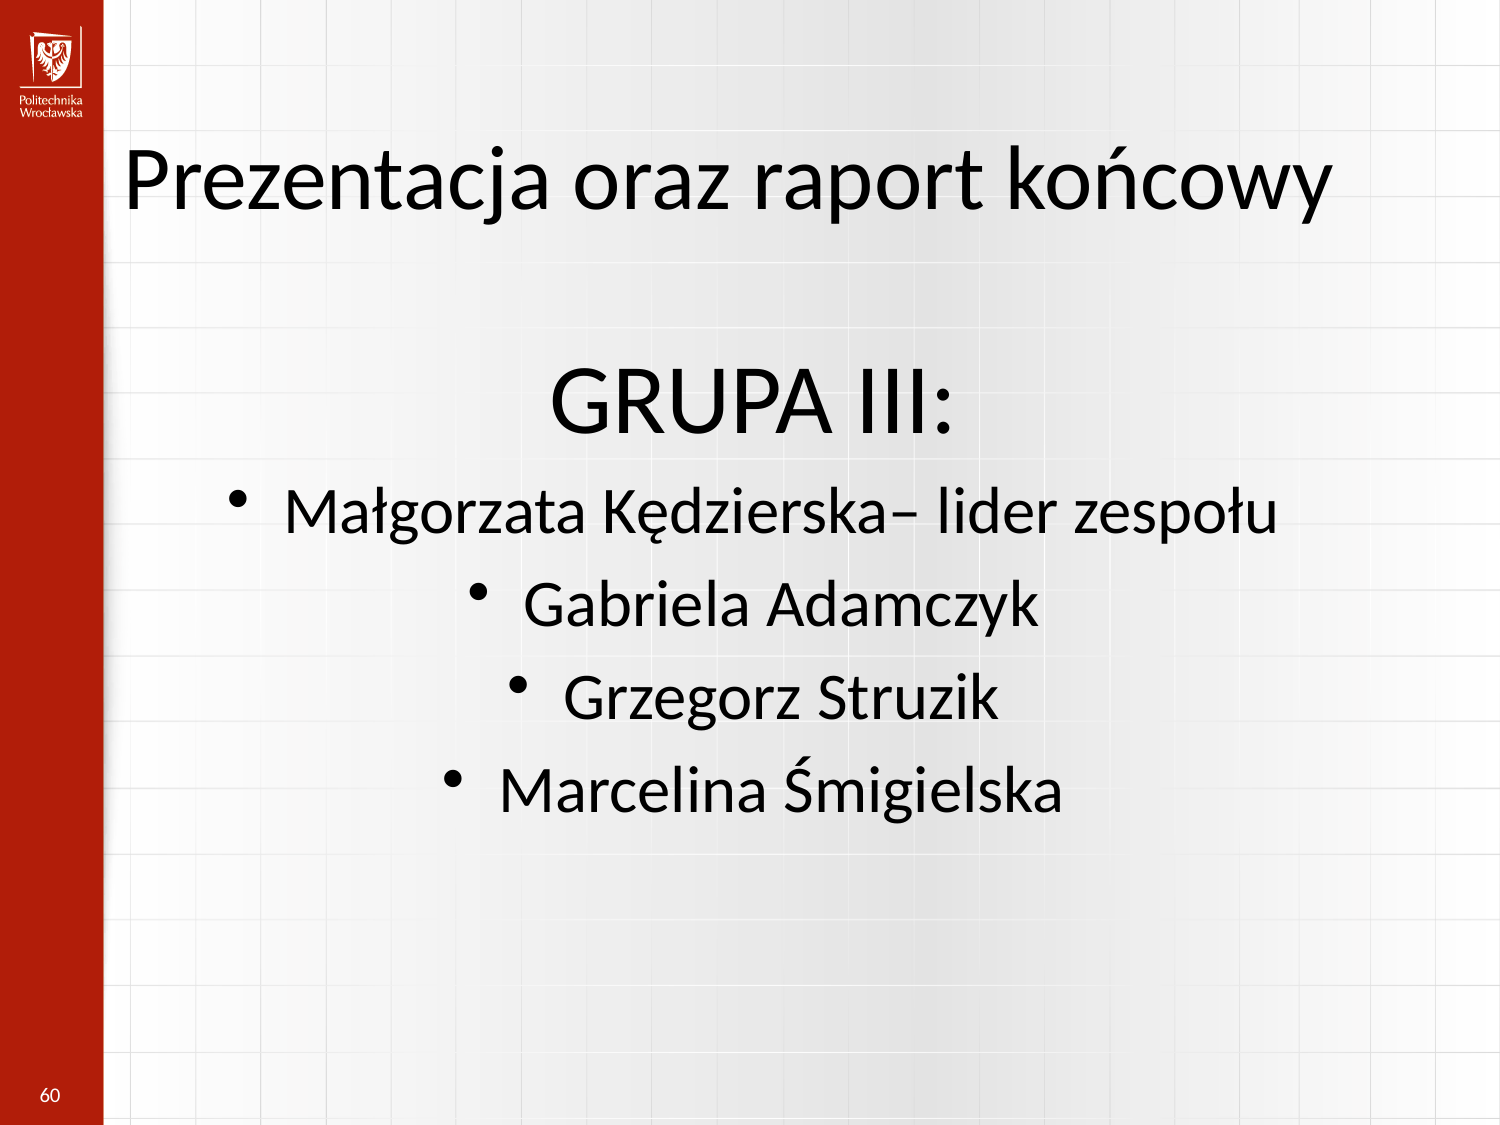

Prezentacja oraz raport końcowy
GRUPA III:
Małgorzata Kędzierska– lider zespołu
Gabriela Adamczyk
Grzegorz Struzik
Marcelina Śmigielska